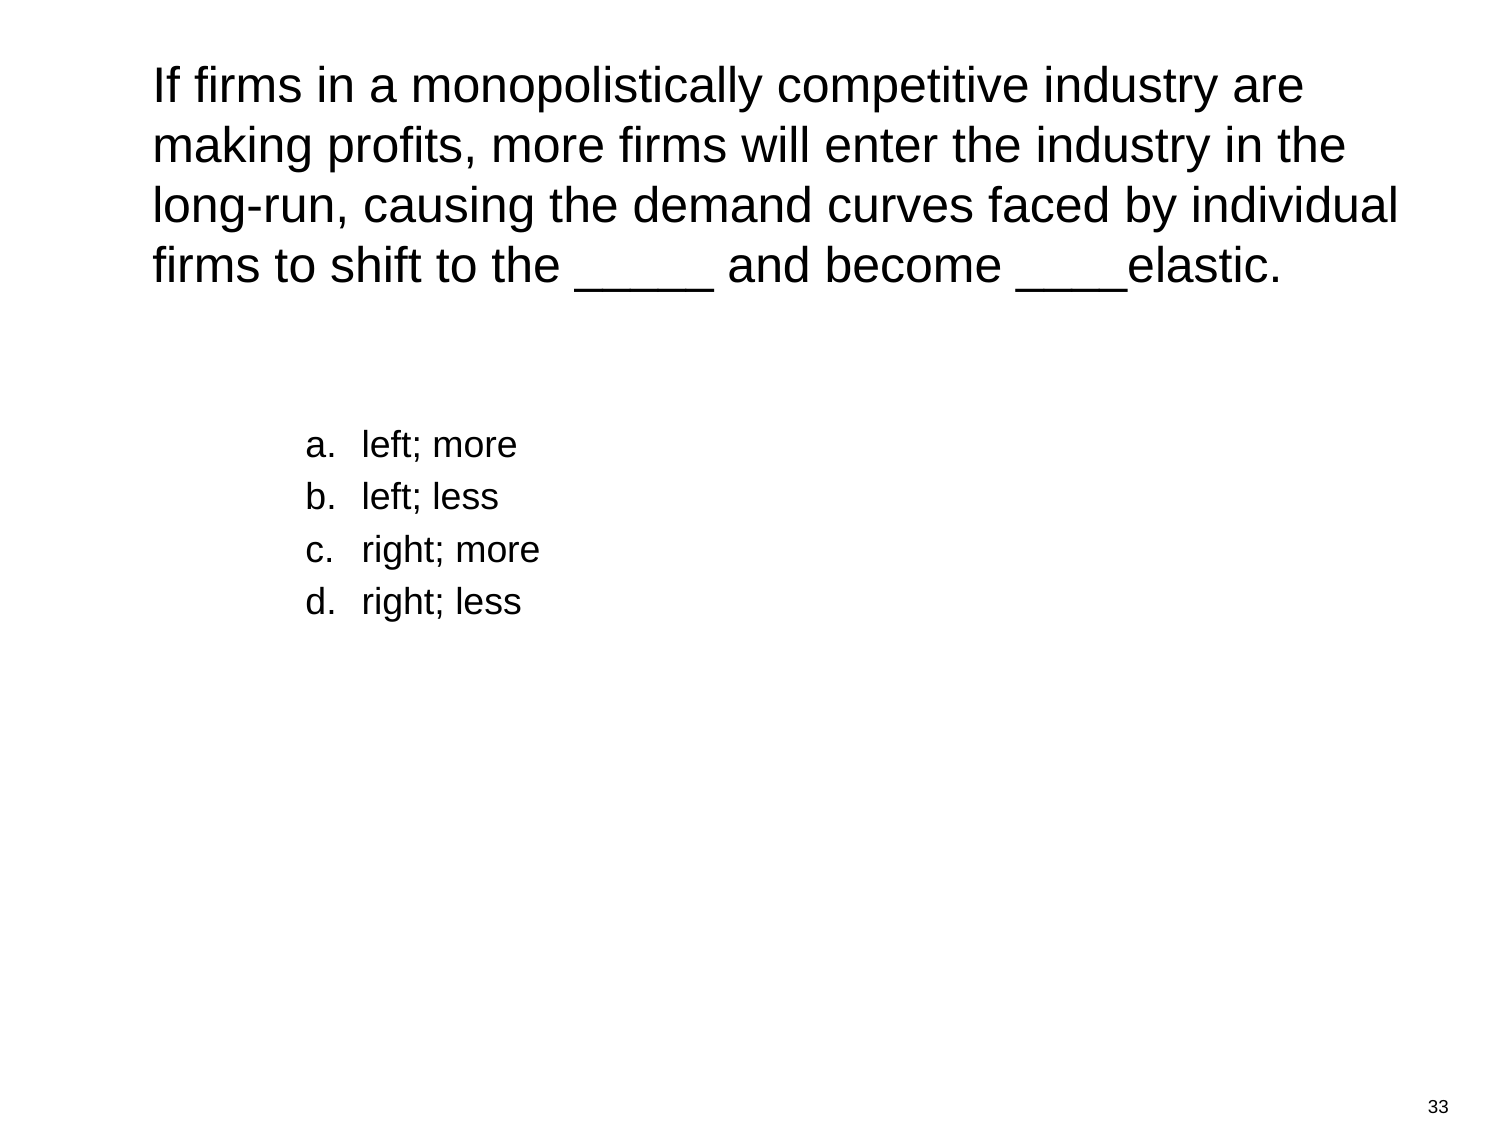

# If firms in a monopolistically competitive industry are making profits, more firms will enter the industry in the long-run, causing the demand curves faced by individual firms to shift to the _____ and become ____elastic.
left; more
left; less
right; more
right; less